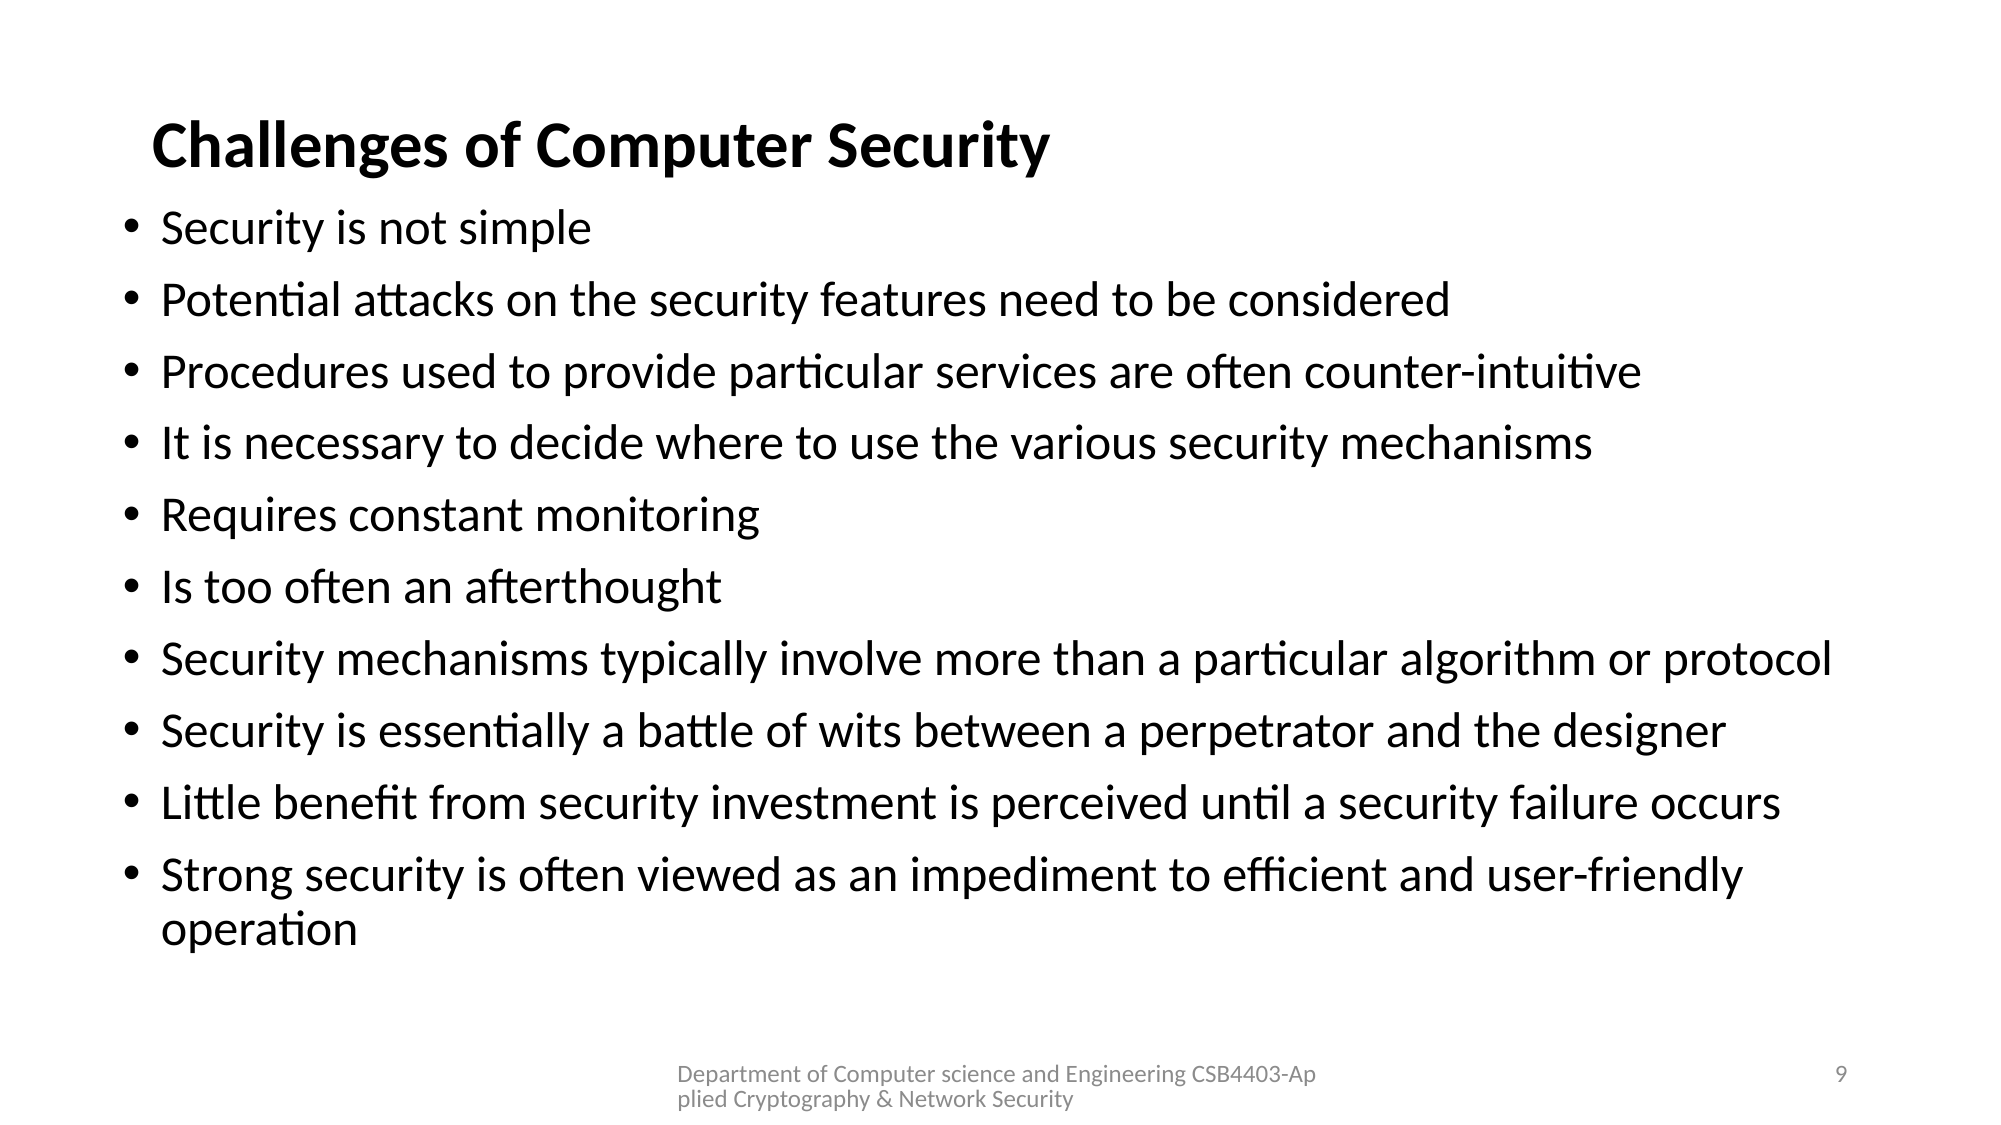

# Challenges of Computer Security
Security is not simple
Potential attacks on the security features need to be considered
Procedures used to provide particular services are often counter-intuitive
It is necessary to decide where to use the various security mechanisms
Requires constant monitoring
Is too often an afterthought
Security mechanisms typically involve more than a particular algorithm or protocol
Security is essentially a battle of wits between a perpetrator and the designer
Little benefit from security investment is perceived until a security failure occurs
Strong security is often viewed as an impediment to efficient and user-friendly operation

Department of Computer science and Engineering CSB4403-Applied Cryptography & Network Security
9